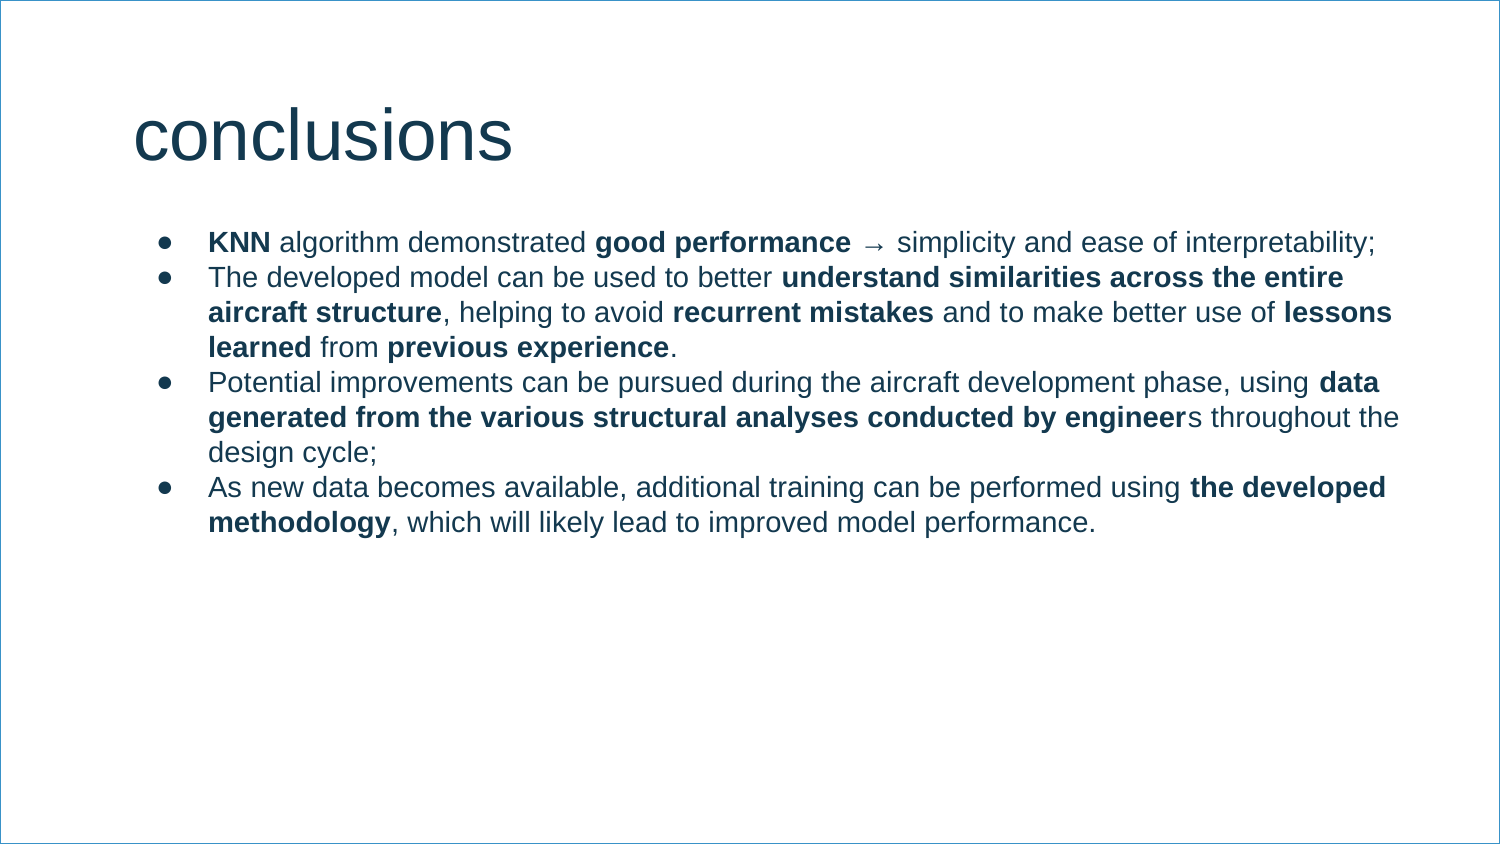

# conclusions
KNN algorithm demonstrated good performance → simplicity and ease of interpretability;
The developed model can be used to better understand similarities across the entire aircraft structure, helping to avoid recurrent mistakes and to make better use of lessons learned from previous experience.
Potential improvements can be pursued during the aircraft development phase, using data generated from the various structural analyses conducted by engineers throughout the design cycle;
As new data becomes available, additional training can be performed using the developed methodology, which will likely lead to improved model performance.